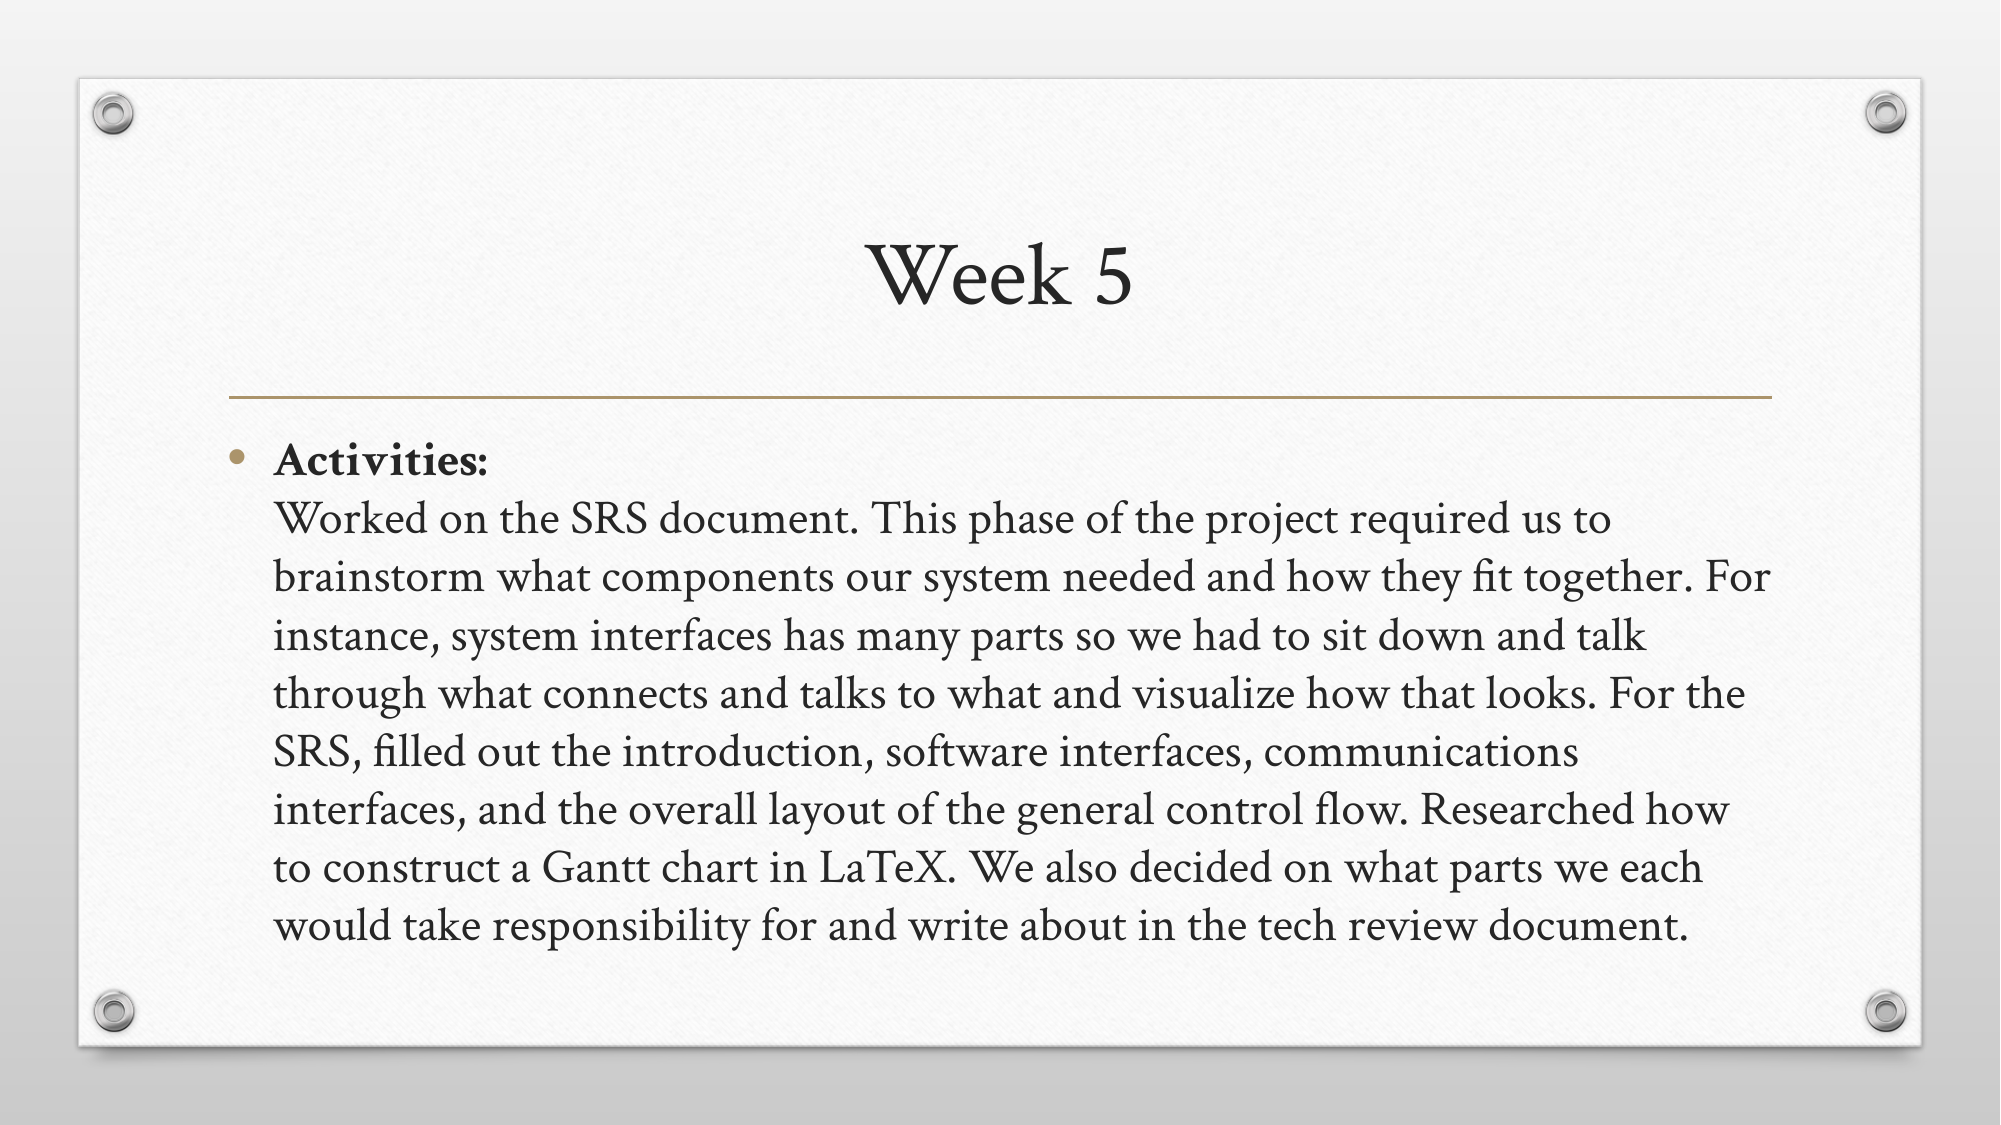

# Week 5
Activities:
Worked on the SRS document. This phase of the project required us to brainstorm what components our system needed and how they fit together. For instance, system interfaces has many parts so we had to sit down and talk through what connects and talks to what and visualize how that looks. For the SRS, filled out the introduction, software interfaces, communications interfaces, and the overall layout of the general control flow. Researched how to construct a Gantt chart in LaTeX. We also decided on what parts we each would take responsibility for and write about in the tech review document.